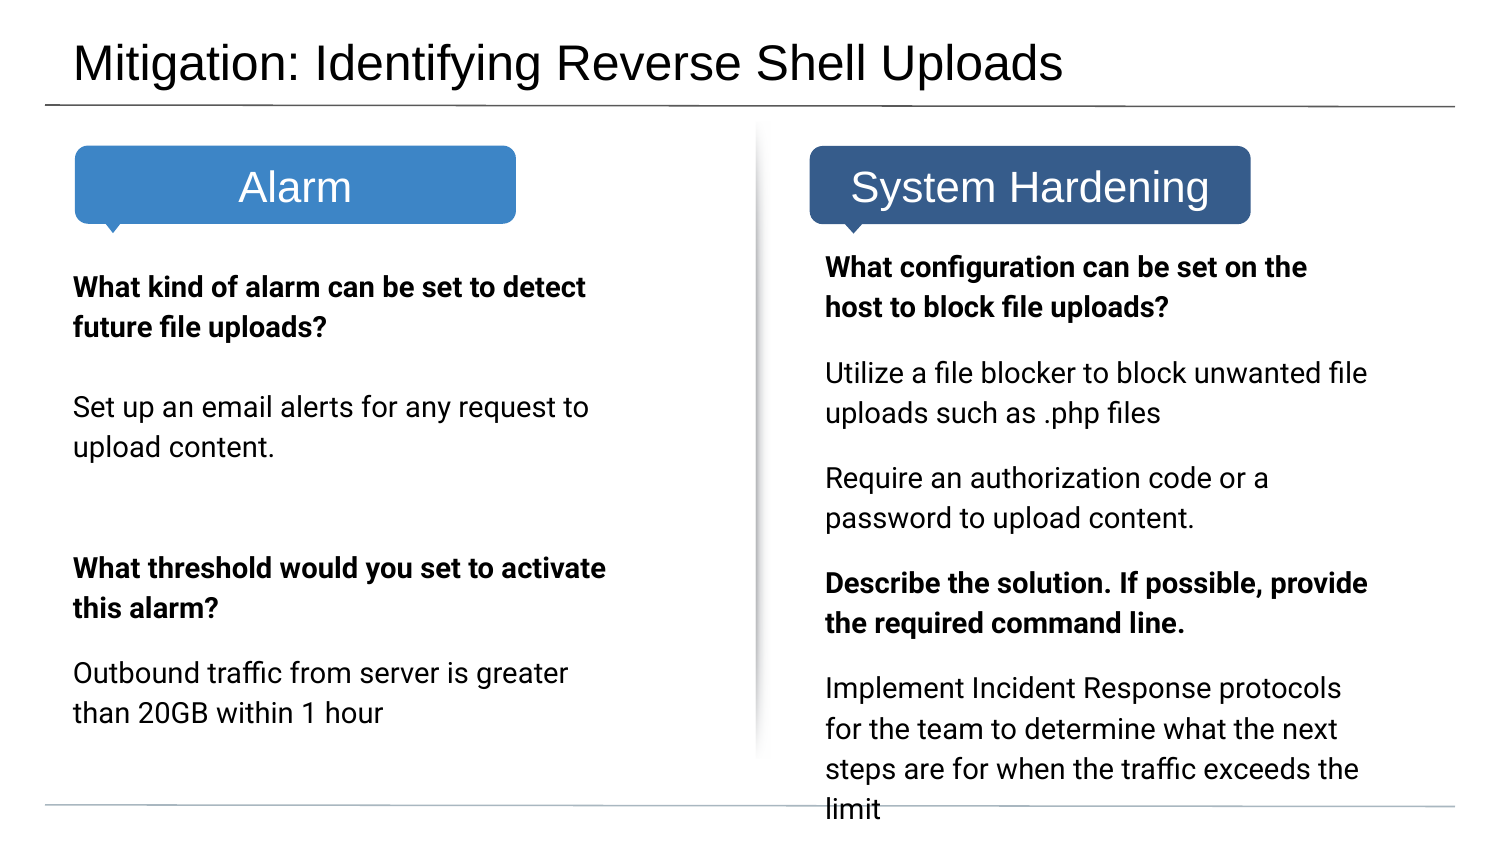

# Mitigation: Identifying Reverse Shell Uploads
What configuration can be set on the host to block file uploads?
Utilize a file blocker to block unwanted file uploads such as .php files
Require an authorization code or a password to upload content.
Describe the solution. If possible, provide the required command line.
Implement Incident Response protocols for the team to determine what the next steps are for when the traffic exceeds the limit

What kind of alarm can be set to detect future file uploads?

Set up an email alerts for any request to upload content.

What threshold would you set to activate this alarm?
Outbound traffic from server is greater than 20GB within 1 hour